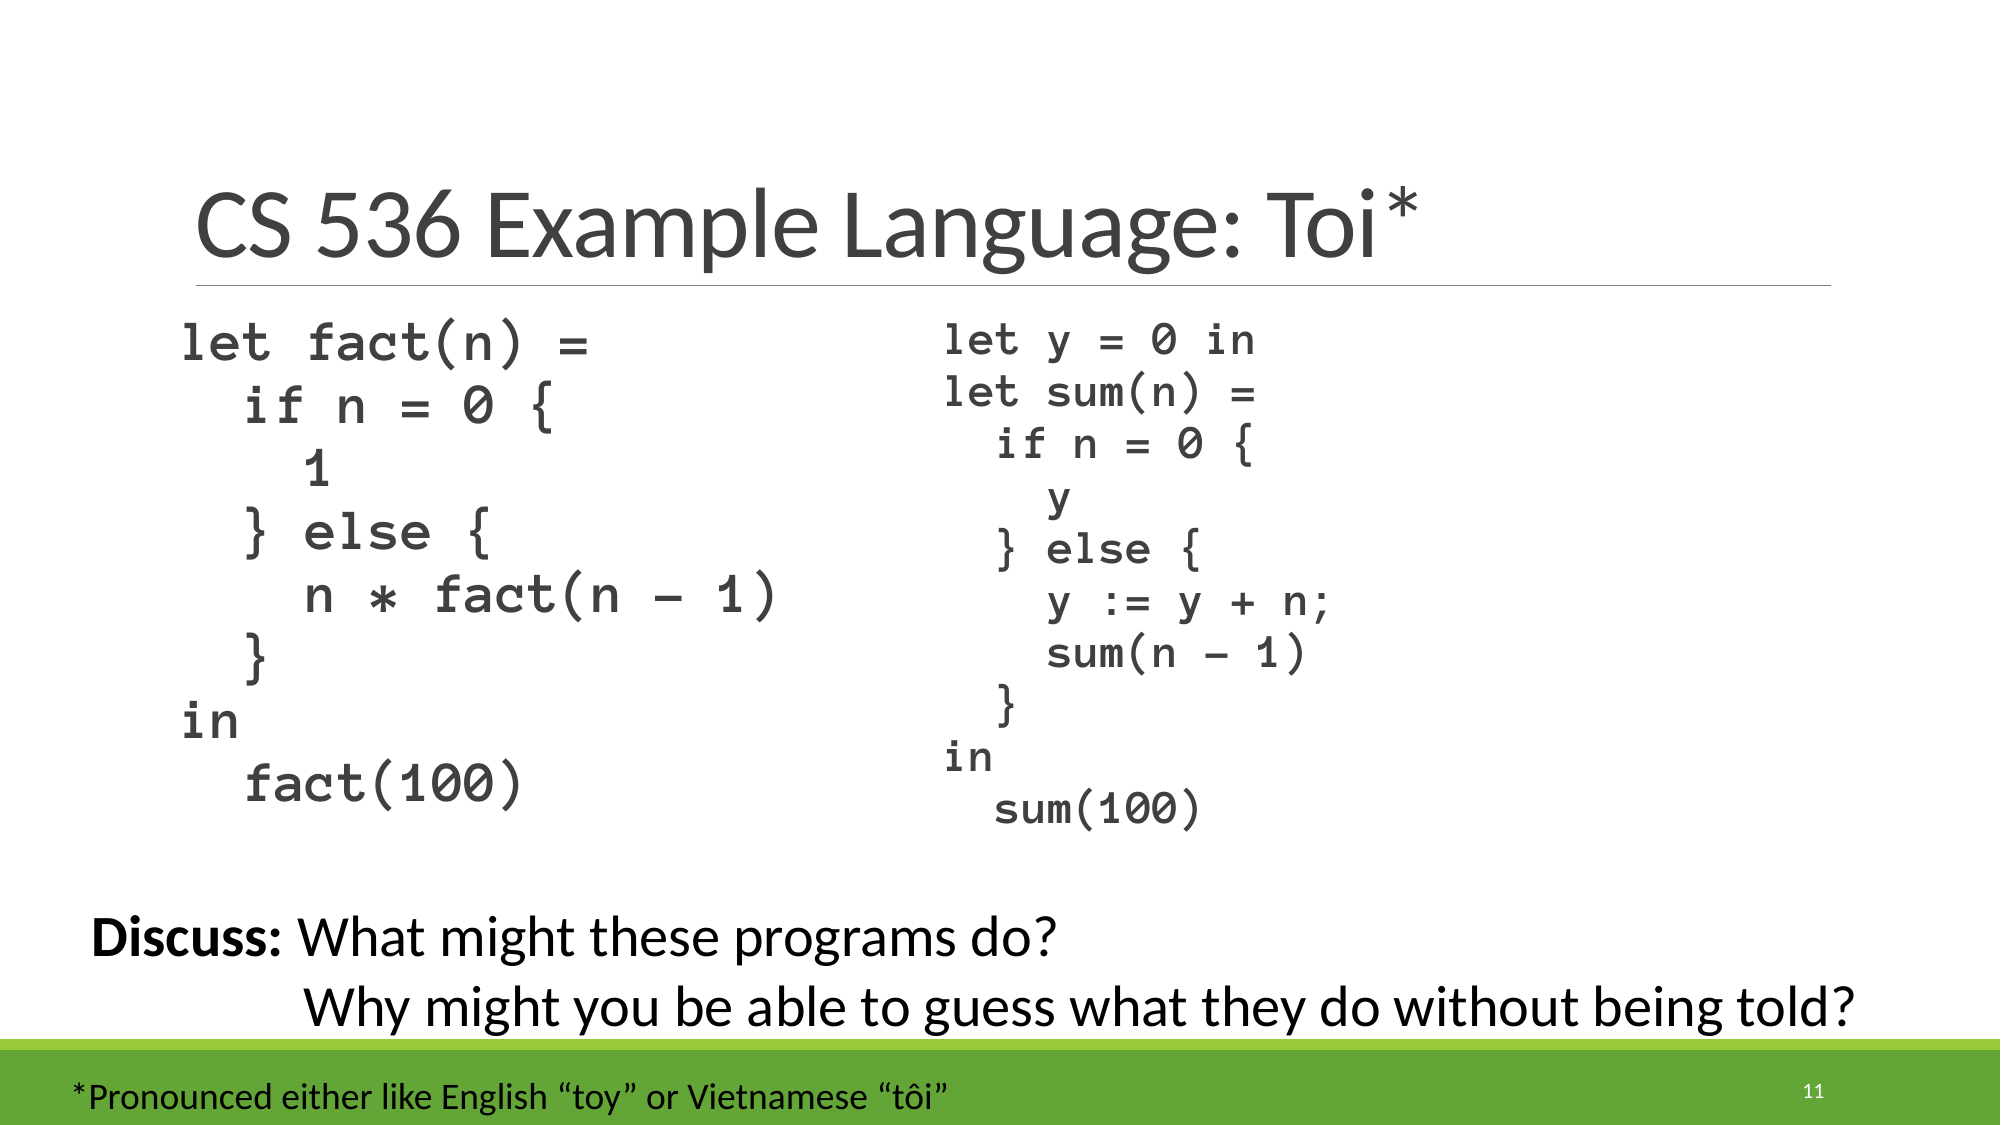

# CS 536 Example Language: Toi*
let fact(n) =
  if n = 0 {
    1
  } else {
    n * fact(n – 1)
  }
in
  fact(100)
let y = 0 in
let sum(n) =
  if n = 0 {
    y
  } else {
    y := y + n;
    sum(n - 1)
  }
in
  sum(100)
Discuss: What might these programs do?
                Why might you be able to guess what they do without being told?
11
*Pronounced either like English “toy” or Vietnamese “tôi”